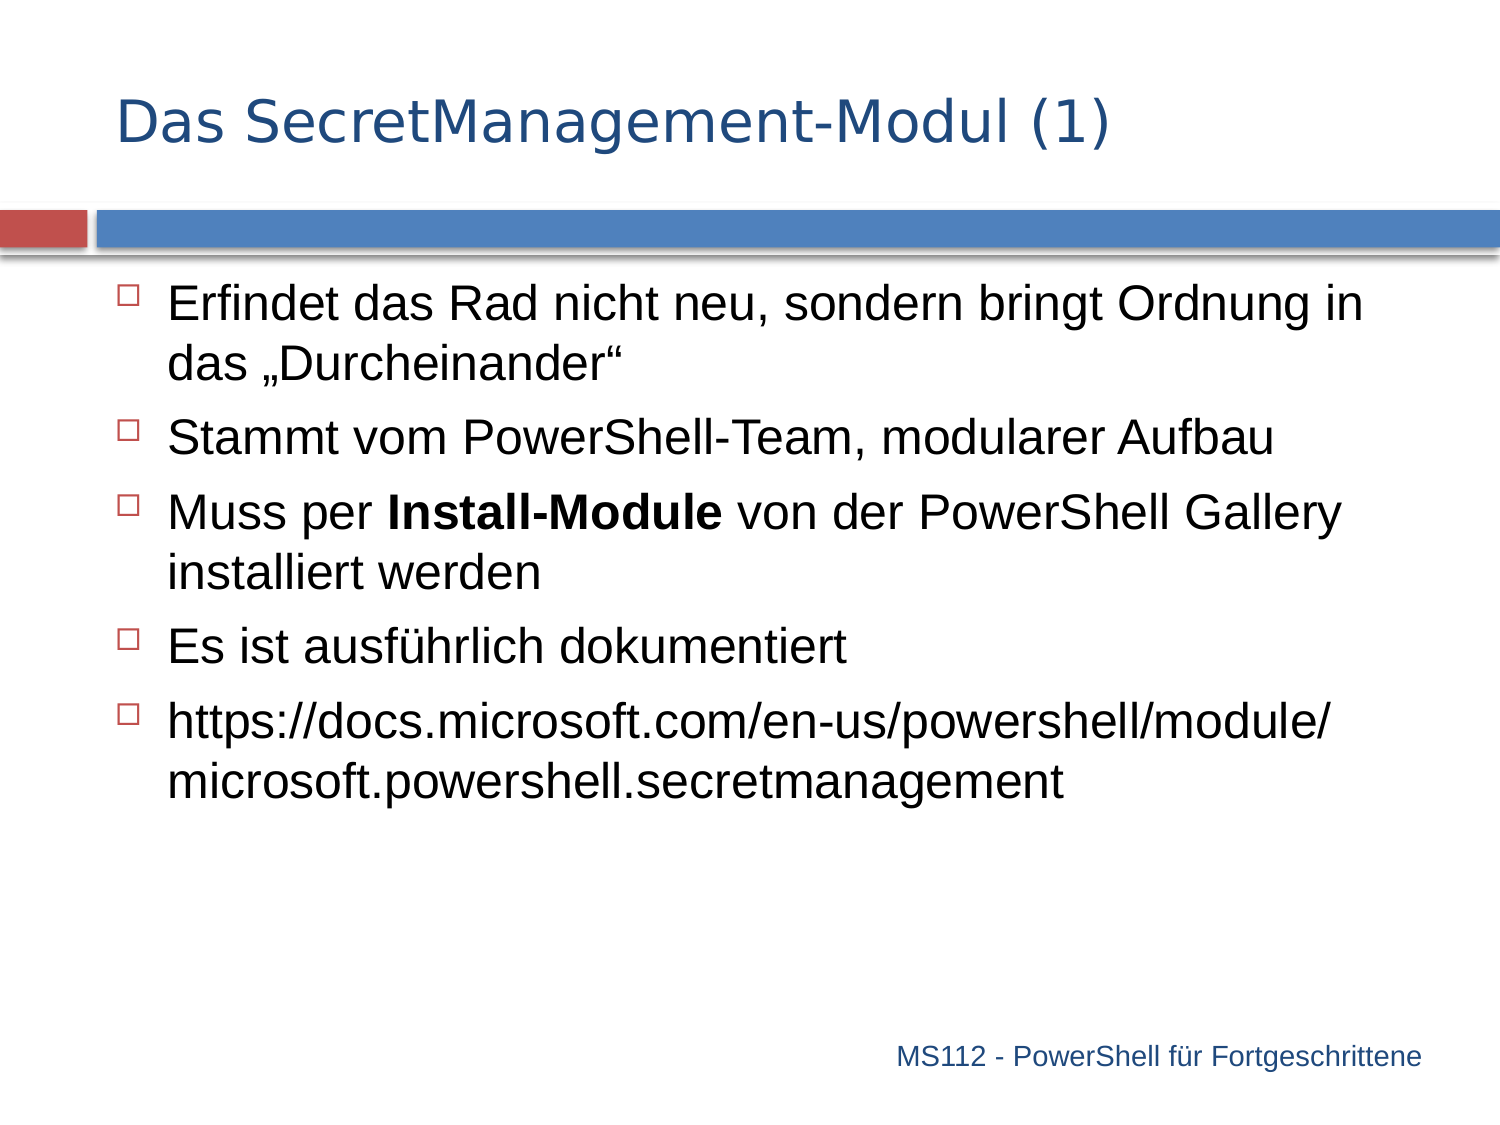

# Das SecretManagement-Modul (1)
Erfindet das Rad nicht neu, sondern bringt Ordnung in das „Durcheinander“
Stammt vom PowerShell-Team, modularer Aufbau
Muss per Install-Module von der PowerShell Gallery installiert werden
Es ist ausführlich dokumentiert
https://docs.microsoft.com/en-us/powershell/module/microsoft.powershell.secretmanagement
MS112 - PowerShell für Fortgeschrittene